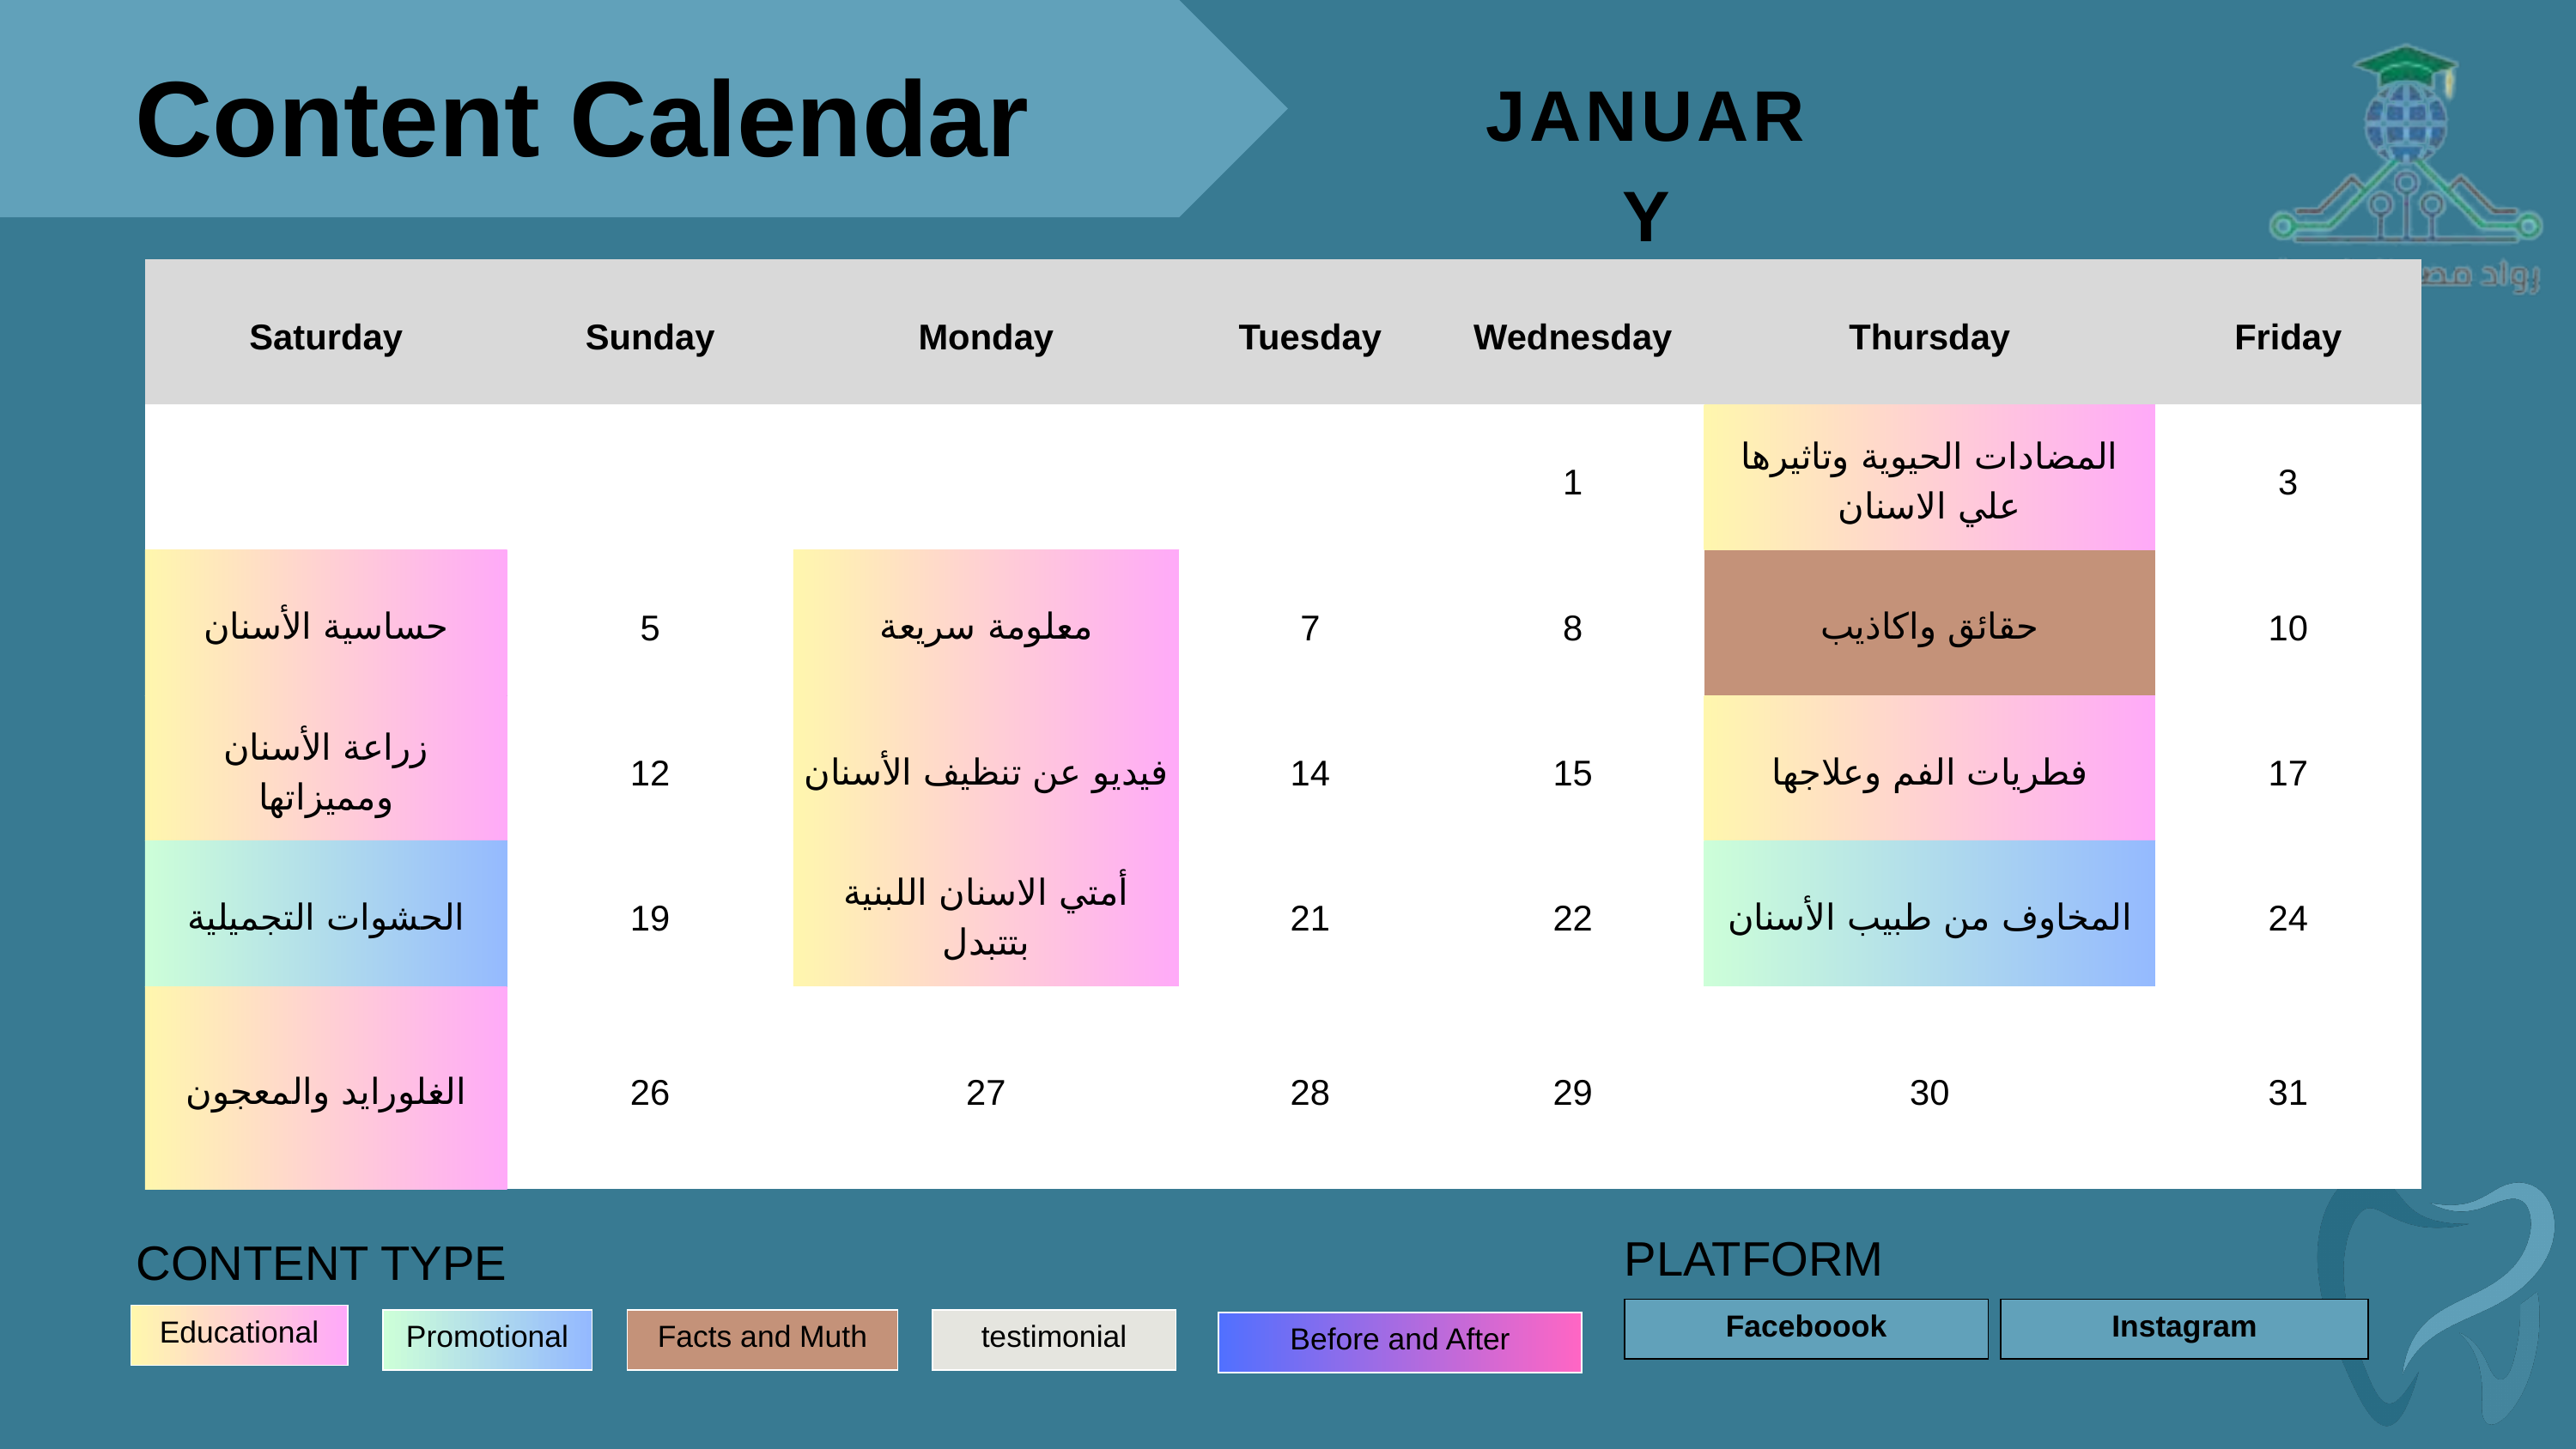

Content Calendar
JANUARY
| Saturday | Sunday | Monday | Tuesday | Wednesday | Thursday | Friday |
| --- | --- | --- | --- | --- | --- | --- |
|  |  |  |  | 1 | المضادات الحيوية وتاثيرها علي الاسنان | 3 |
| حساسية الأسنان | 5 | معلومة سريعة | 7 | 8 | حقائق واكاذيب | 10 |
| زراعة الأسنان ومميزاتها | 12 | فيديو عن تنظيف الأسنان | 14 | 15 | فطريات الفم وعلاجها | 17 |
| الحشوات التجميلية | 19 | أمتي الاسنان اللبنية بتتبدل | 21 | 22 | المخاوف من طبيب الأسنان | 24 |
| الغلورايد والمعجون | 26 | 27 | 28 | 29 | 30 | 31 |

CONTENT TYPE

Educational

Promotional

Facts and Muth

testimonial
PLATFORM

Faceboook

Instagram

Before and After